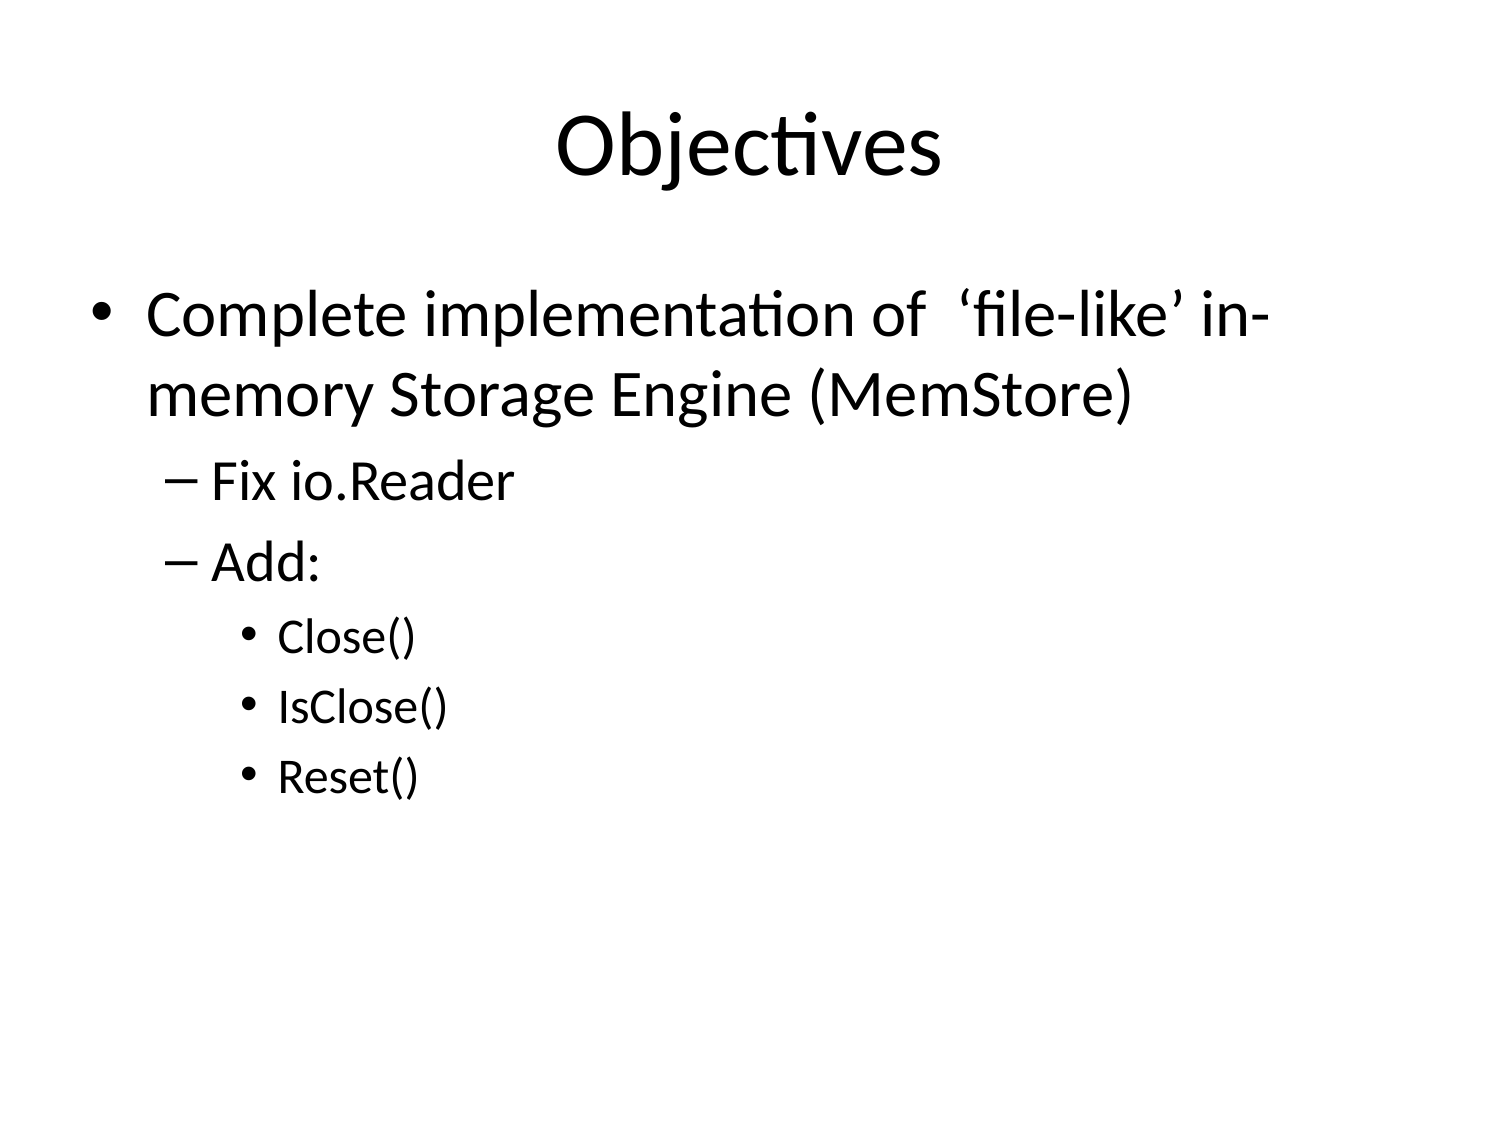

# Objectives
Complete implementation of  ‘file-like’ in-memory Storage Engine (MemStore)
Fix io.Reader
Add:
Close()
IsClose()
Reset()